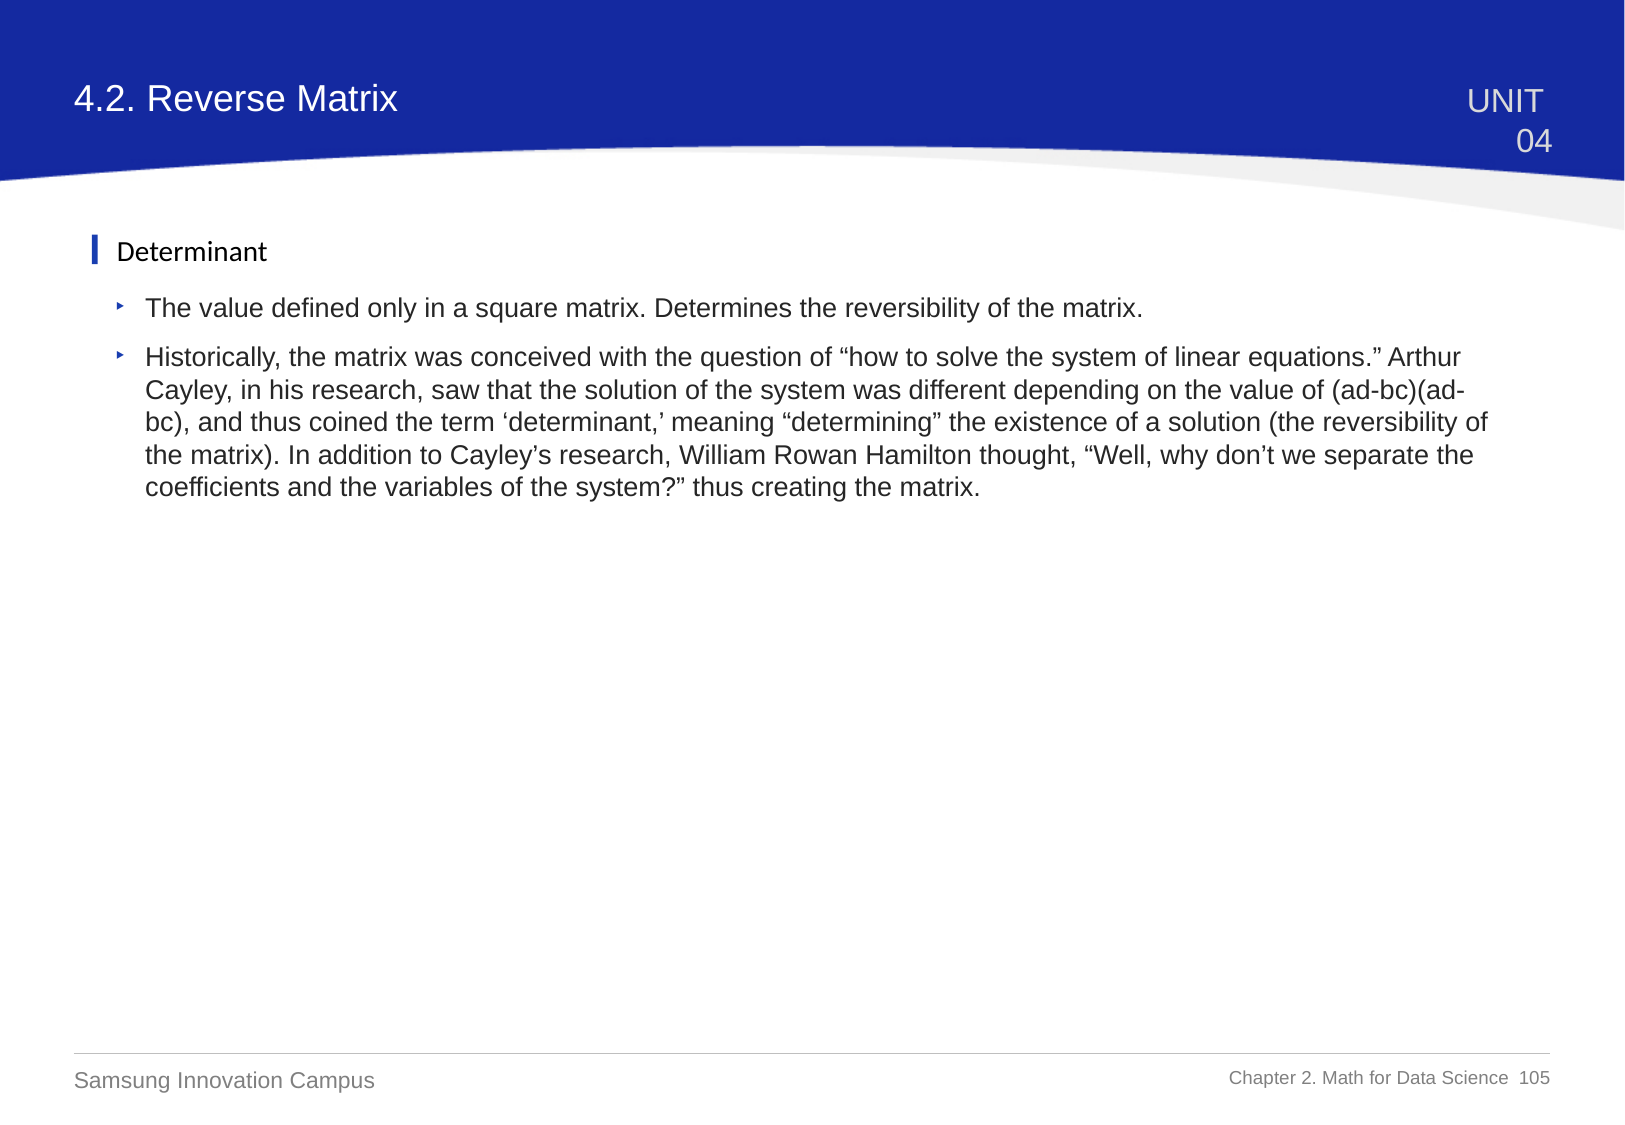

4.2. Reverse Matrix
UNIT  04
Determinant

The value defined only in a square matrix. Determines the reversibility of the matrix.
Historically, the matrix was conceived with the question of “how to solve the system of linear equations.” Arthur Cayley, in his research, saw that the solution of the system was different depending on the value of (ad-bc)(ad-bc), and thus coined the term ‘determinant,’ meaning “determining” the existence of a solution (the reversibility of the matrix). In addition to Cayley’s research, William Rowan Hamilton thought, “Well, why don’t we separate the coefficients and the variables of the system?” thus creating the matrix.